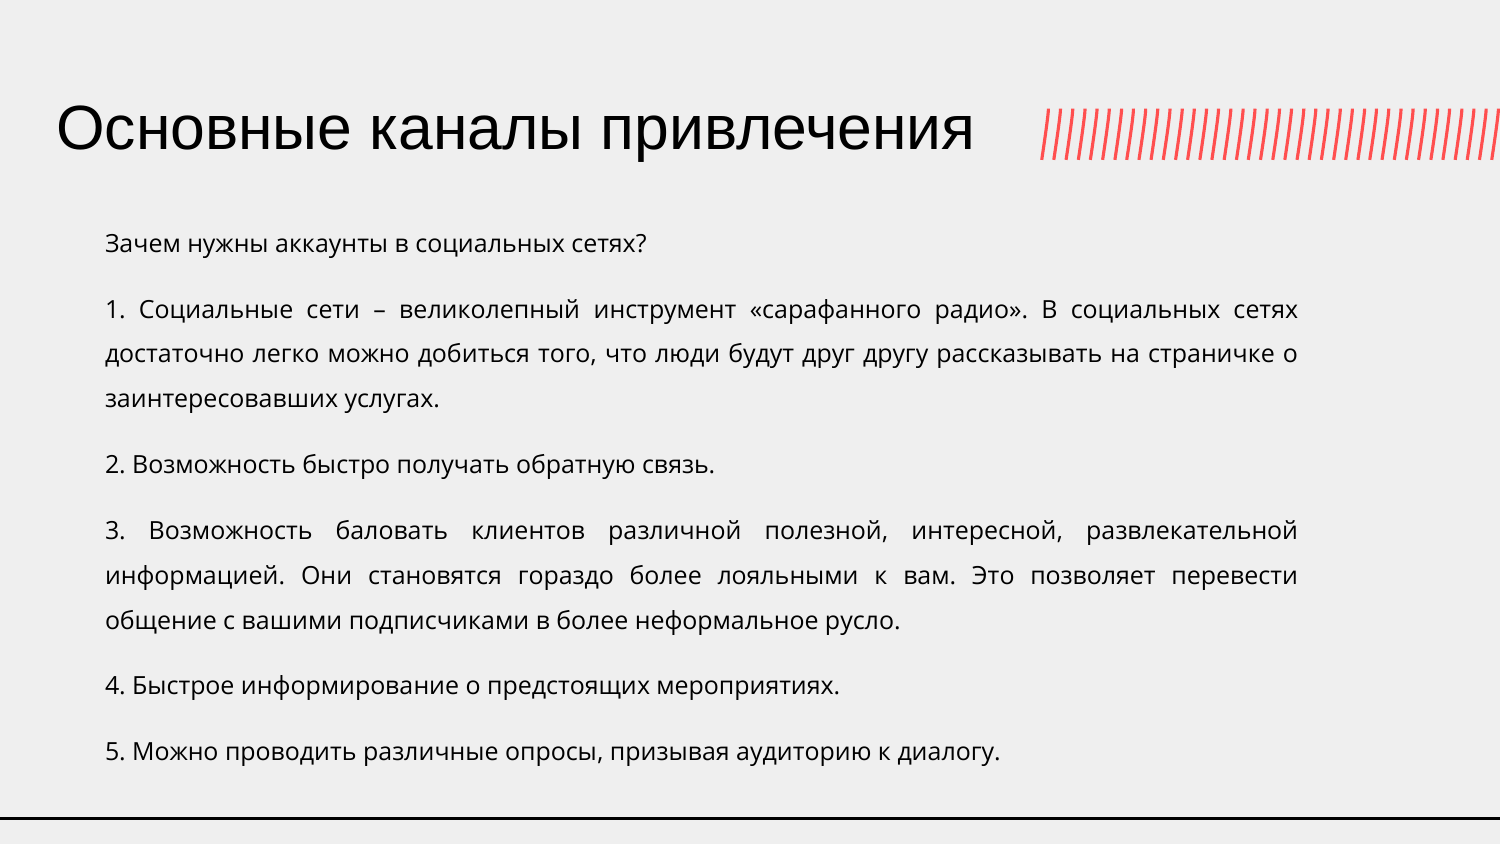

# Основные каналы привлечения
Зачем нужны аккаунты в социальных сетях?
1. Социальные сети – великолепный инструмент «сарафанного радио». В социальных сетях достаточно легко можно добиться того, что люди будут друг другу рассказывать на страничке о заинтересовавших услугах.
2. Возможность быстро получать обратную связь.
3. Возможность баловать клиентов различной полезной, интересной, развлекательной информацией. Они становятся гораздо более лояльными к вам. Это позволяет перевести общение с вашими подписчиками в более неформальное русло.
4. Быстрое информирование о предстоящих мероприятиях.
5. Можно проводить различные опросы, призывая аудиторию к диалогу.